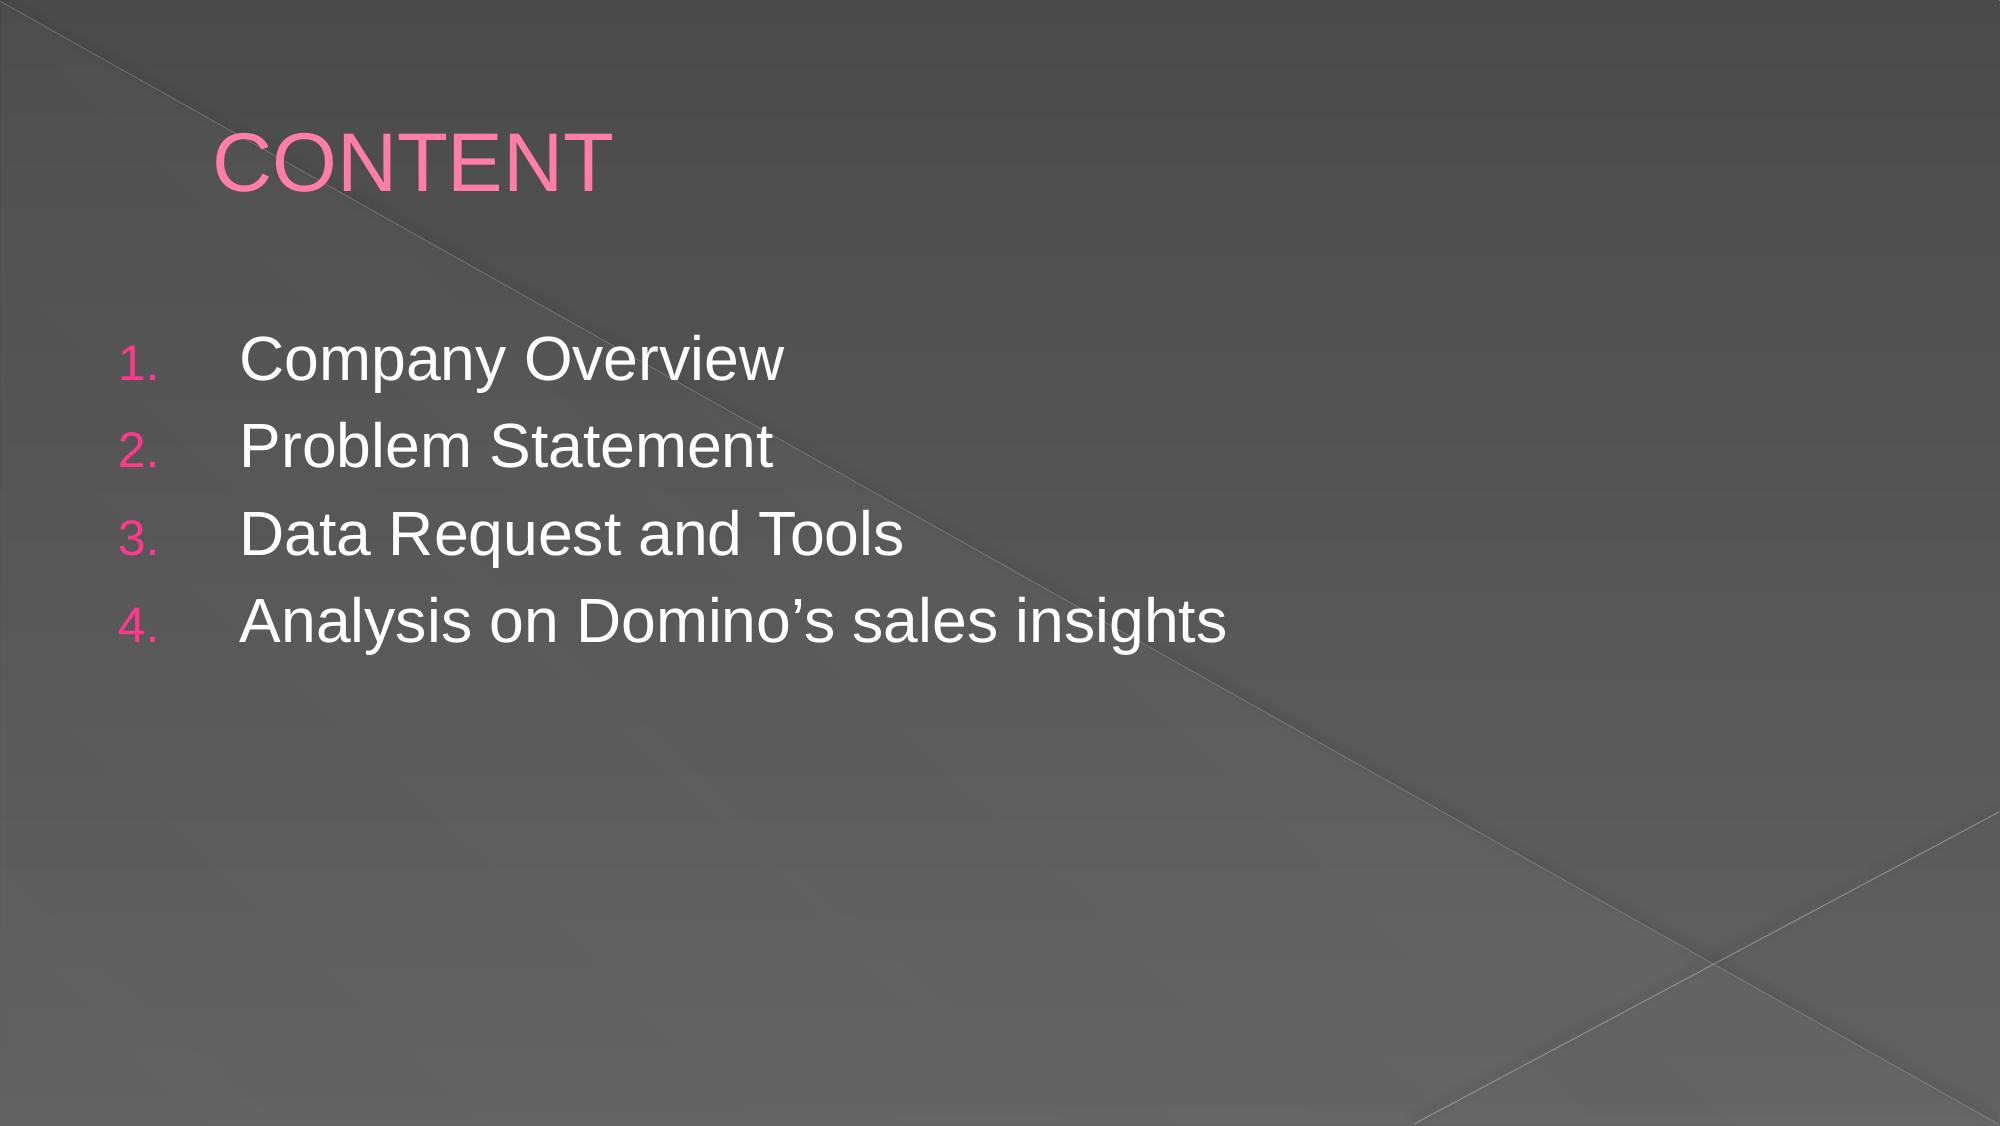

# CONTENT
Company Overview
Problem Statement
Data Request and Tools
Analysis on Domino’s sales insights